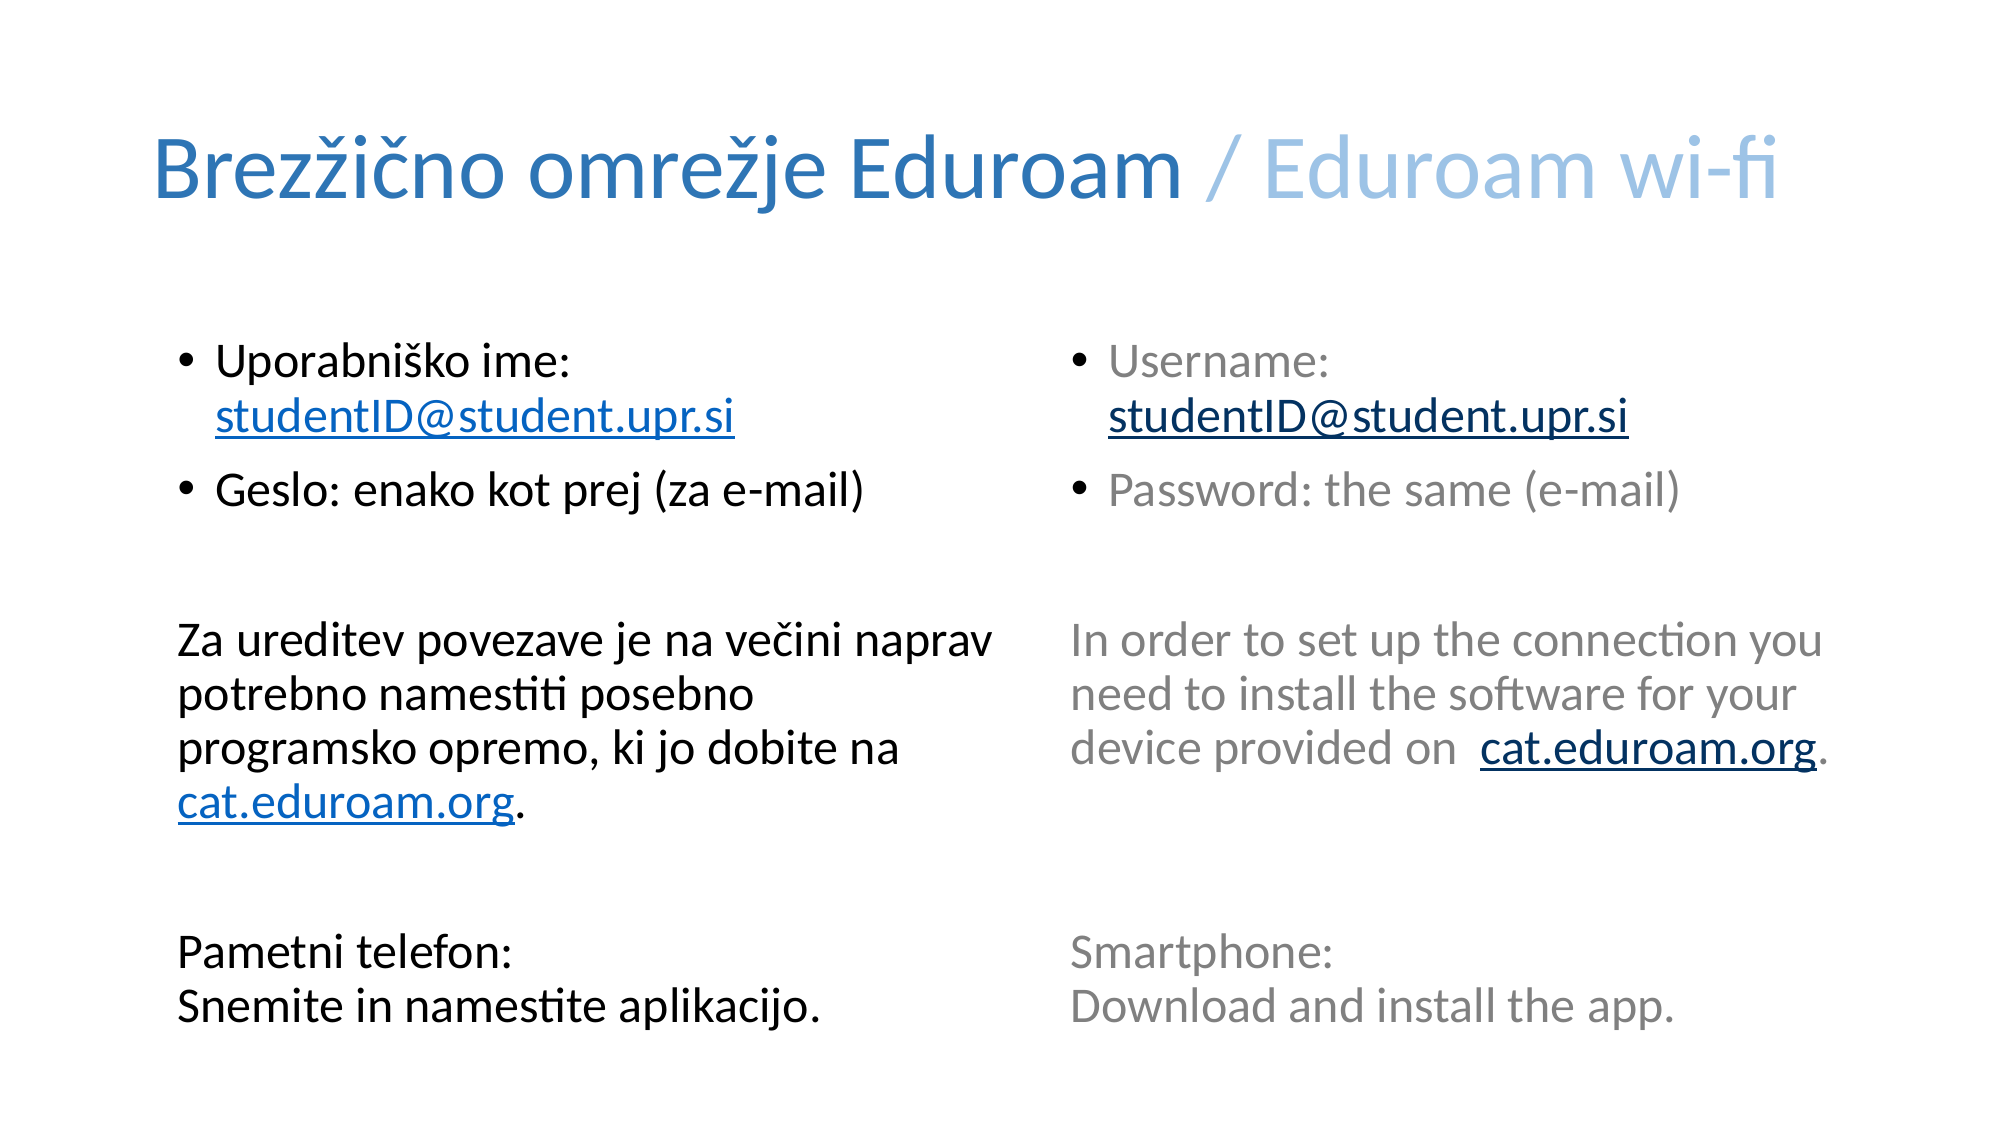

# Brezžično omrežje Eduroam / Eduroam wi-fi
Uporabniško ime: studentID@student.upr.si
Geslo: enako kot prej (za e-mail)

Za ureditev povezave je na večini naprav potrebno namestiti posebno programsko opremo, ki jo dobite na cat.eduroam.org.

Pametni telefon:
Snemite in namestite aplikacijo.
Username:
studentID@student.upr.si
Password: the same (e-mail)

In order to set up the connection you need to install the software for your device provided on  cat.eduroam.org.

Smartphone:
Download and install the app.